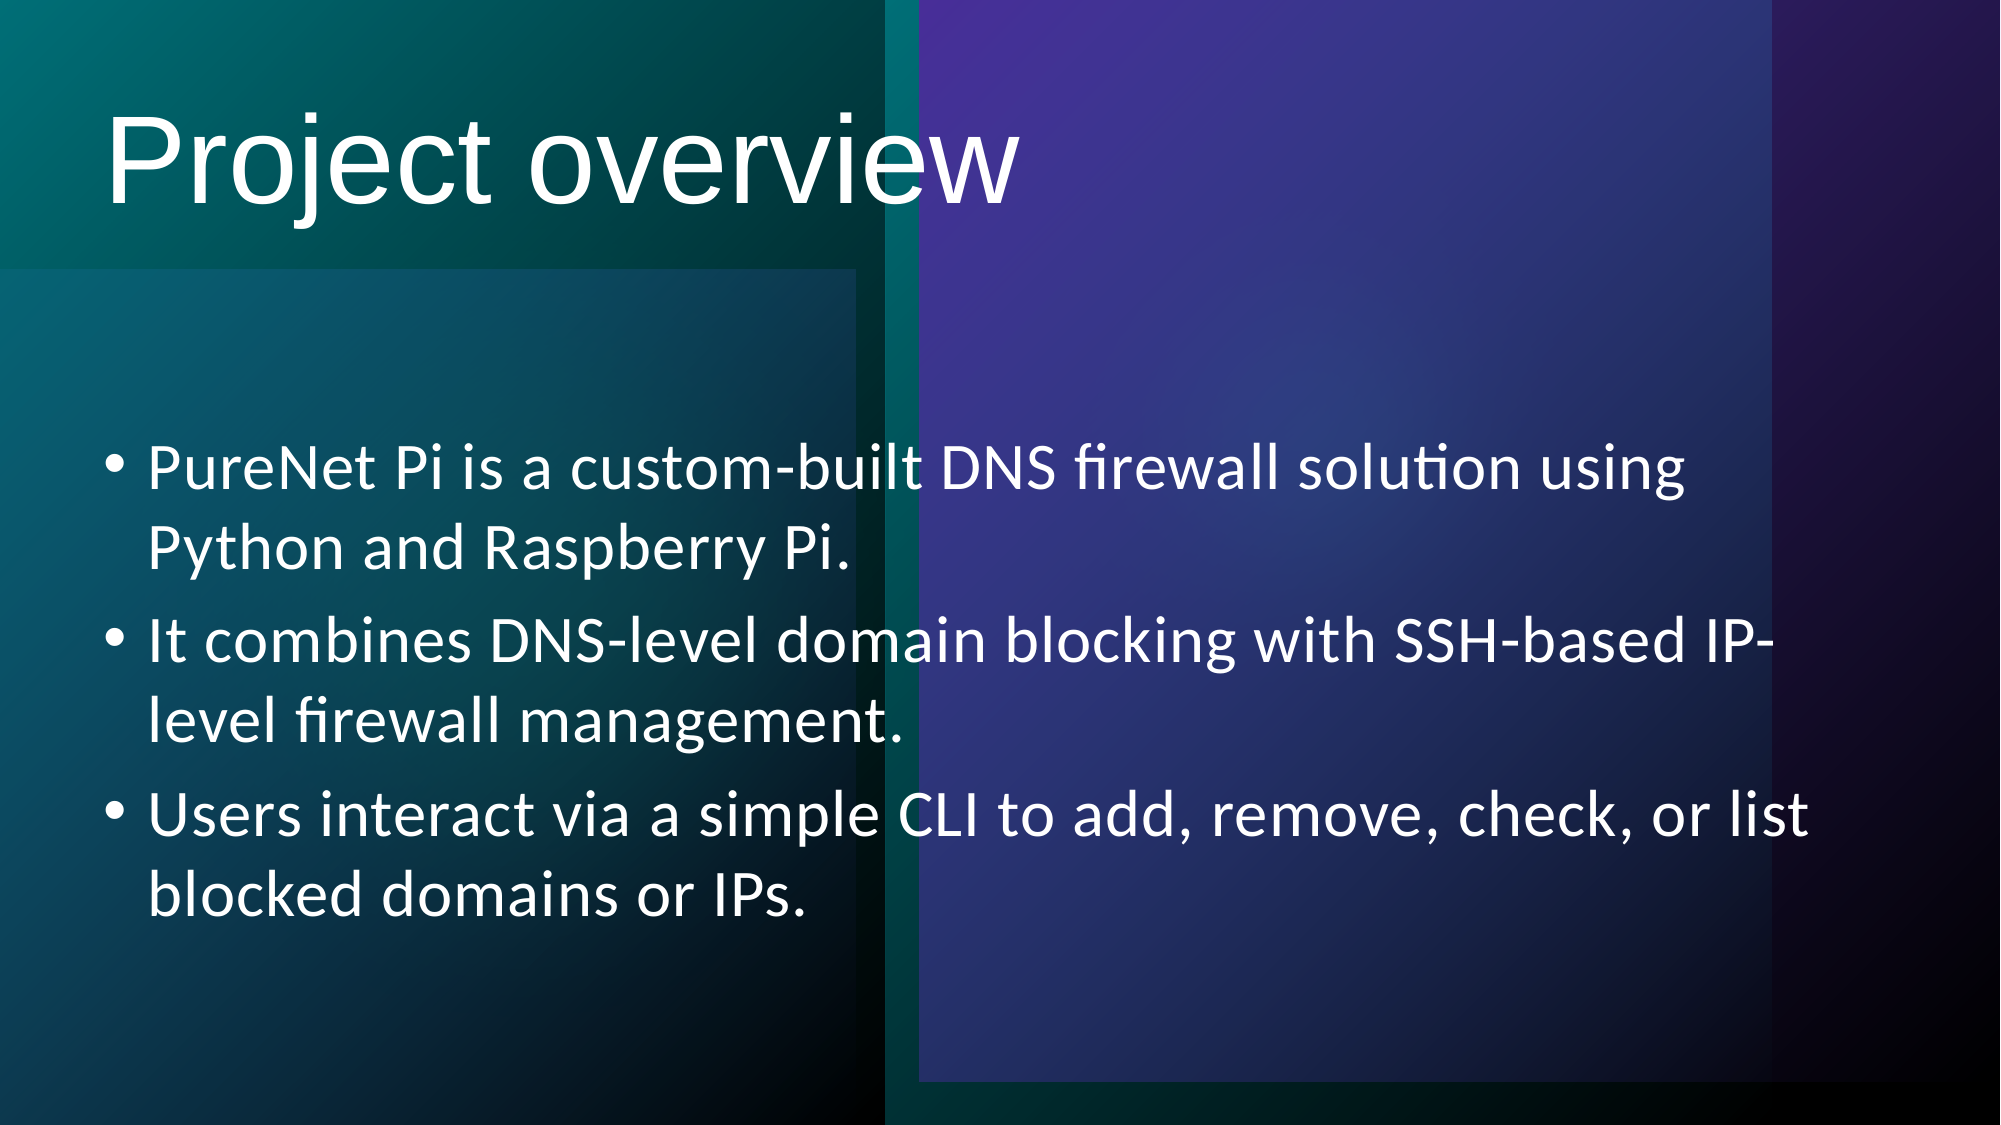

# Project overview
PureNet Pi is a custom-built DNS firewall solution using Python and Raspberry Pi.
It combines DNS-level domain blocking with SSH-based IP-level firewall management.
Users interact via a simple CLI to add, remove, check, or list blocked domains or IPs.